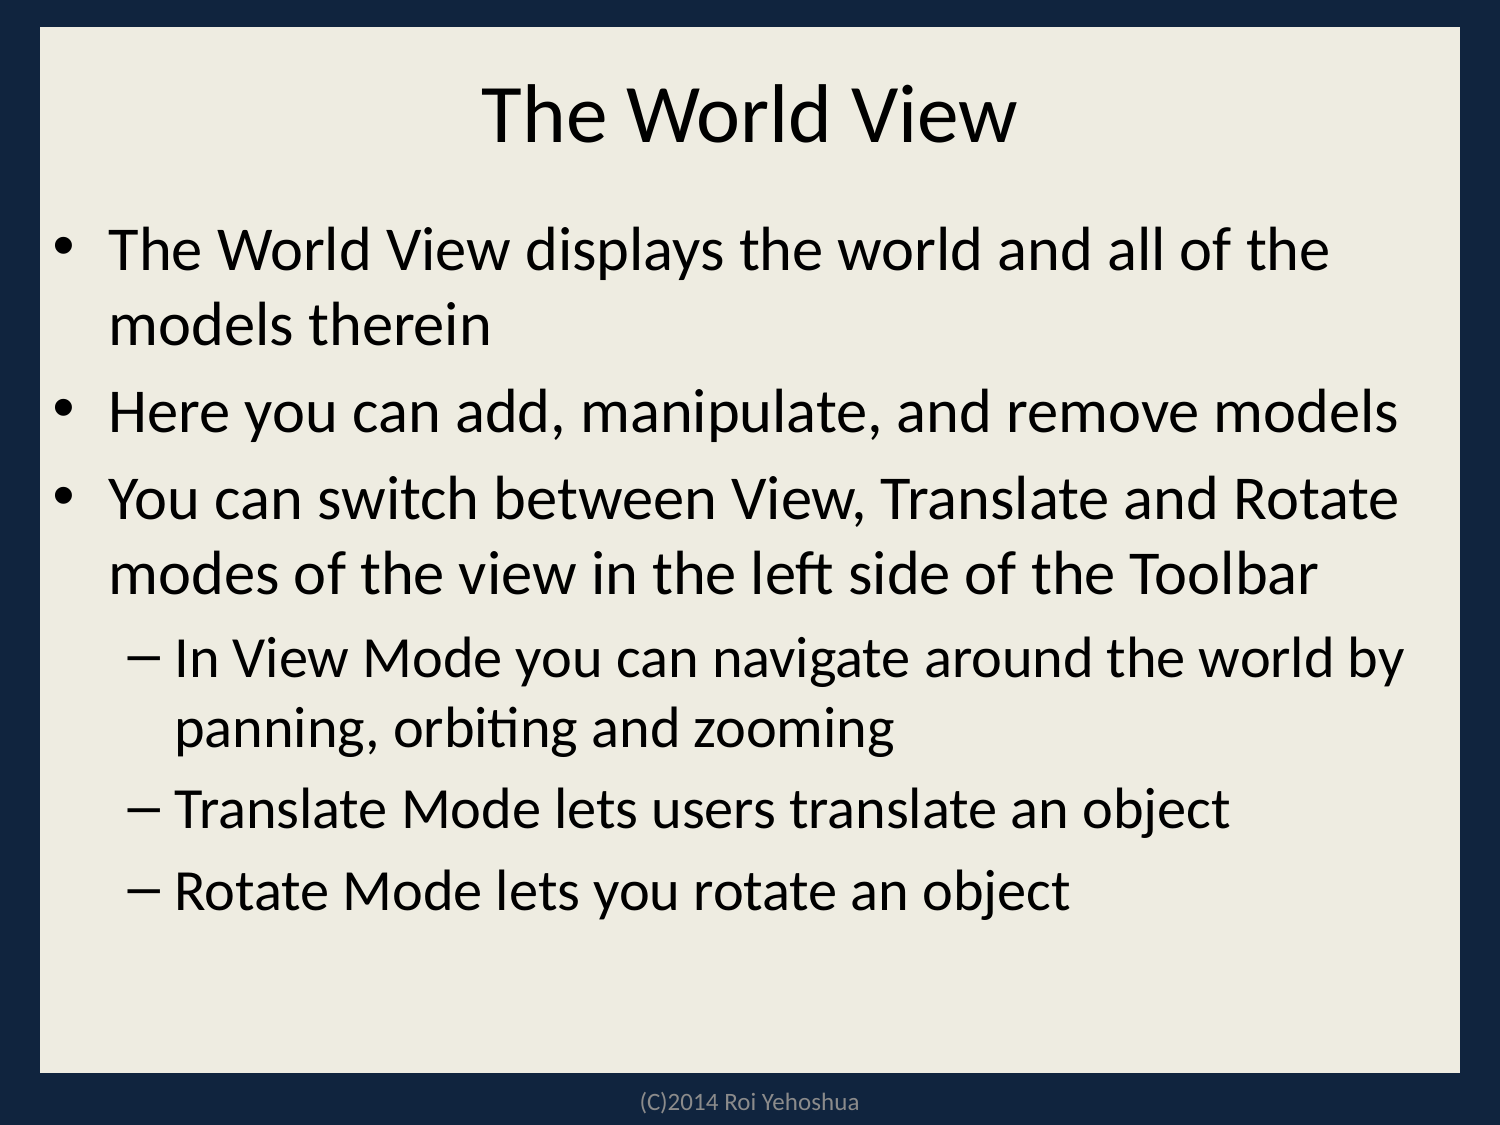

# The World View
The World View displays the world and all of the models therein
Here you can add, manipulate, and remove models
You can switch between View, Translate and Rotate modes of the view in the left side of the Toolbar
In View Mode you can navigate around the world by panning, orbiting and zooming
Translate Mode lets users translate an object
Rotate Mode lets you rotate an object

(C)2014 Roi Yehoshua